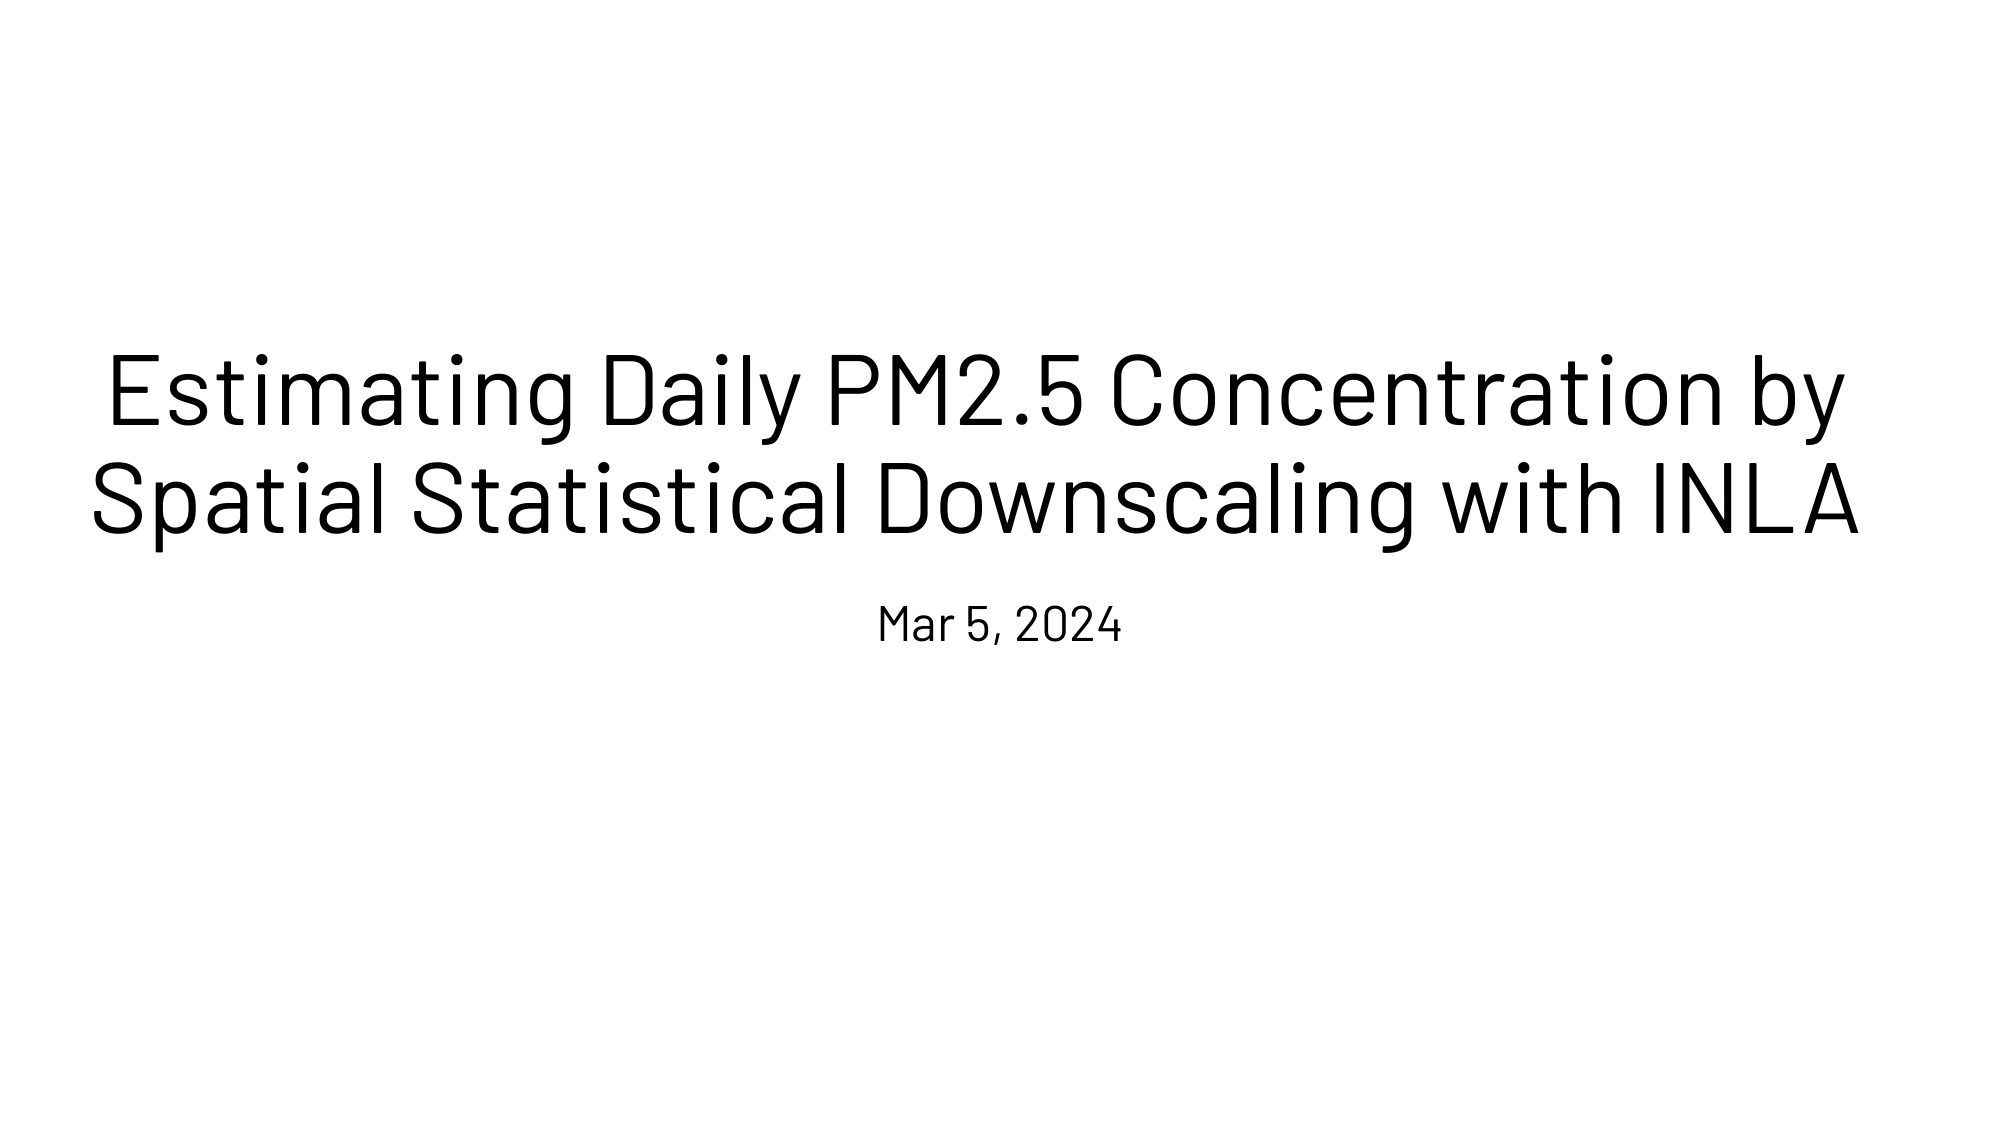

# Estimating Daily PM2.5 Concentration by Spatial Statistical Downscaling with INLA
Mar 5, 2024